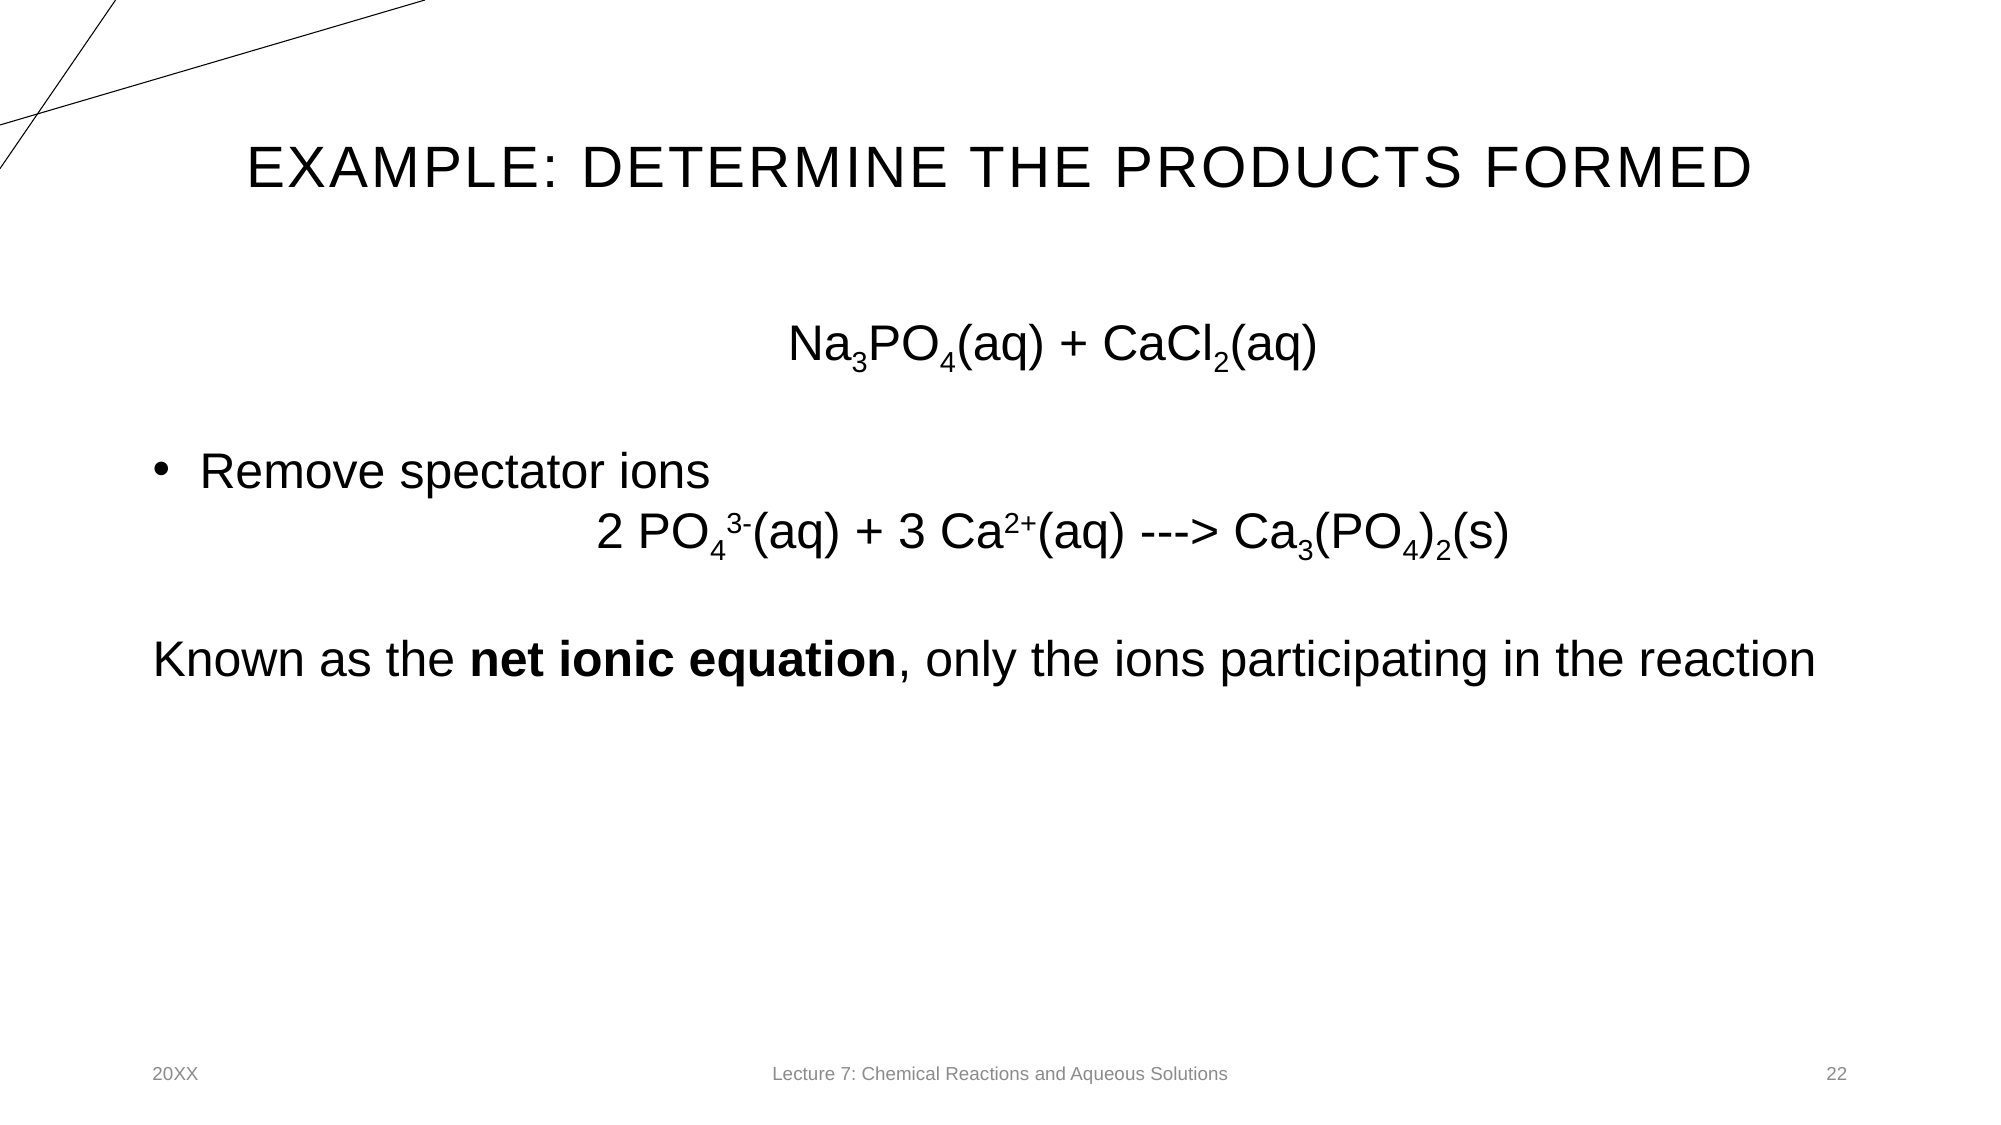

# Example: determine the products formed
Na3PO4(aq) + CaCl2(aq)

Remove spectator ions
2 PO43-(aq) + 3 Ca2+(aq) ---> Ca3(PO4)2(s)

Known as the net ionic equation, only the ions participating in the reaction

20XX
Lecture 7: Chemical Reactions and Aqueous Solutions​
22